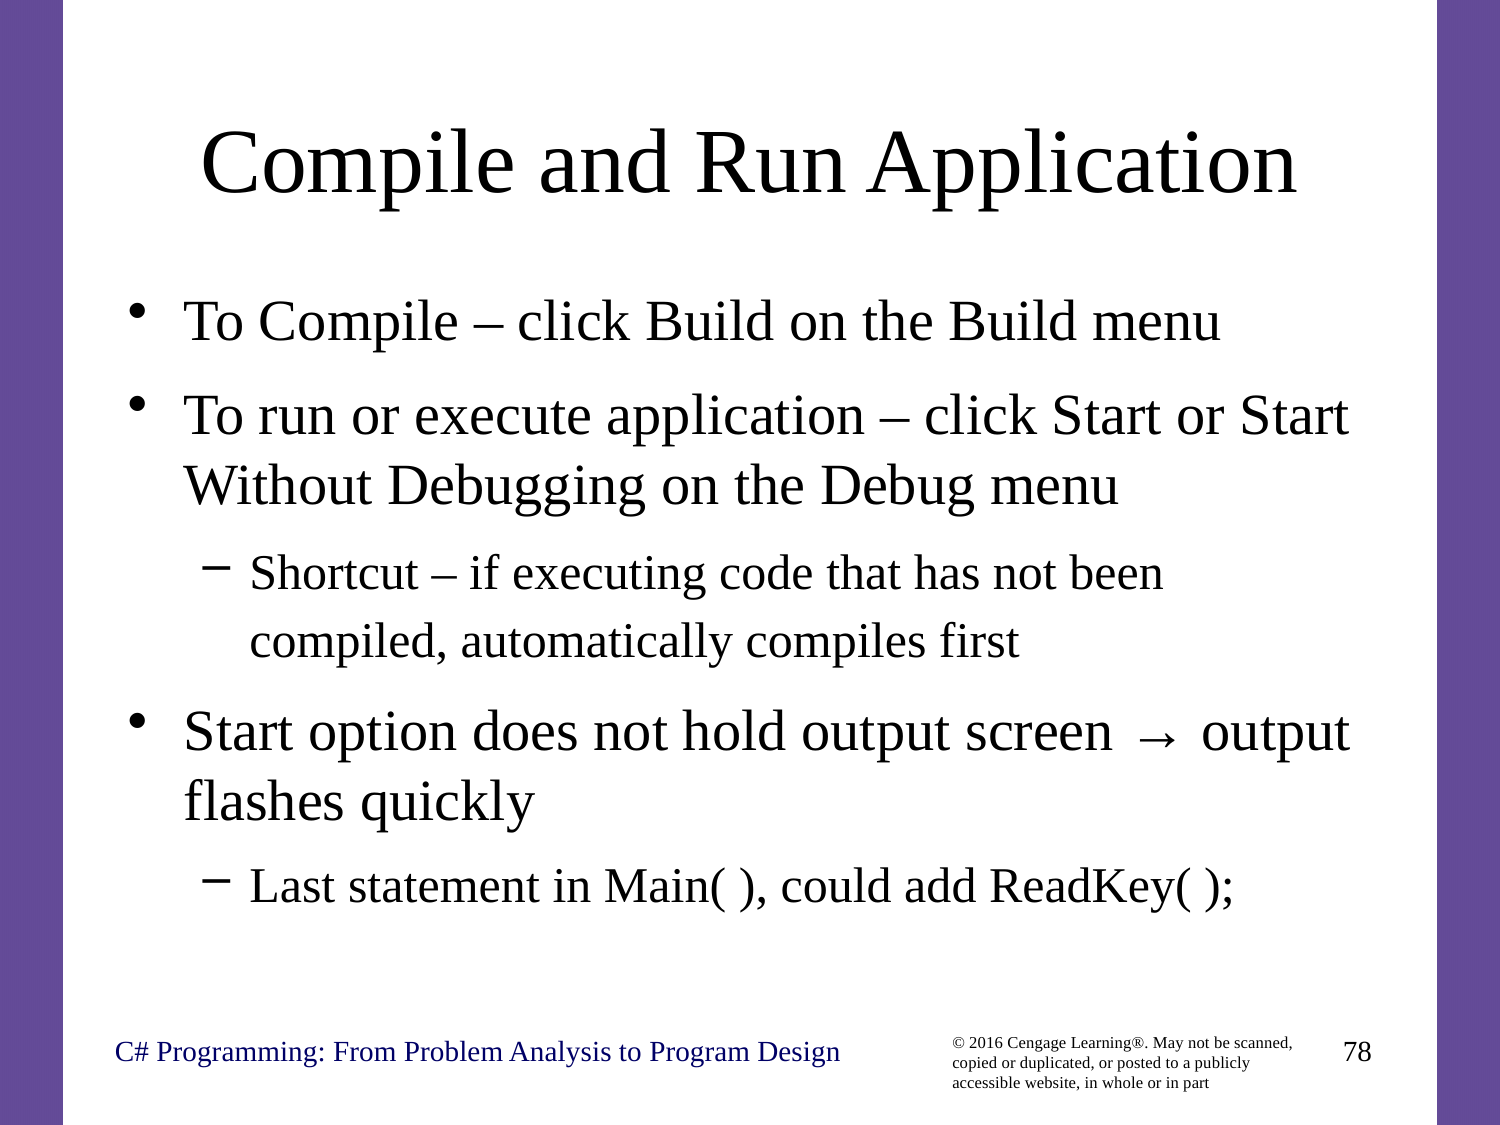

# Compile and Run Application
To Compile – click Build on the Build menu
To run or execute application – click Start or Start Without Debugging on the Debug menu
Shortcut – if executing code that has not been compiled, automatically compiles first
Start option does not hold output screen → output flashes quickly
Last statement in Main( ), could add ReadKey( );
C# Programming: From Problem Analysis to Program Design

78